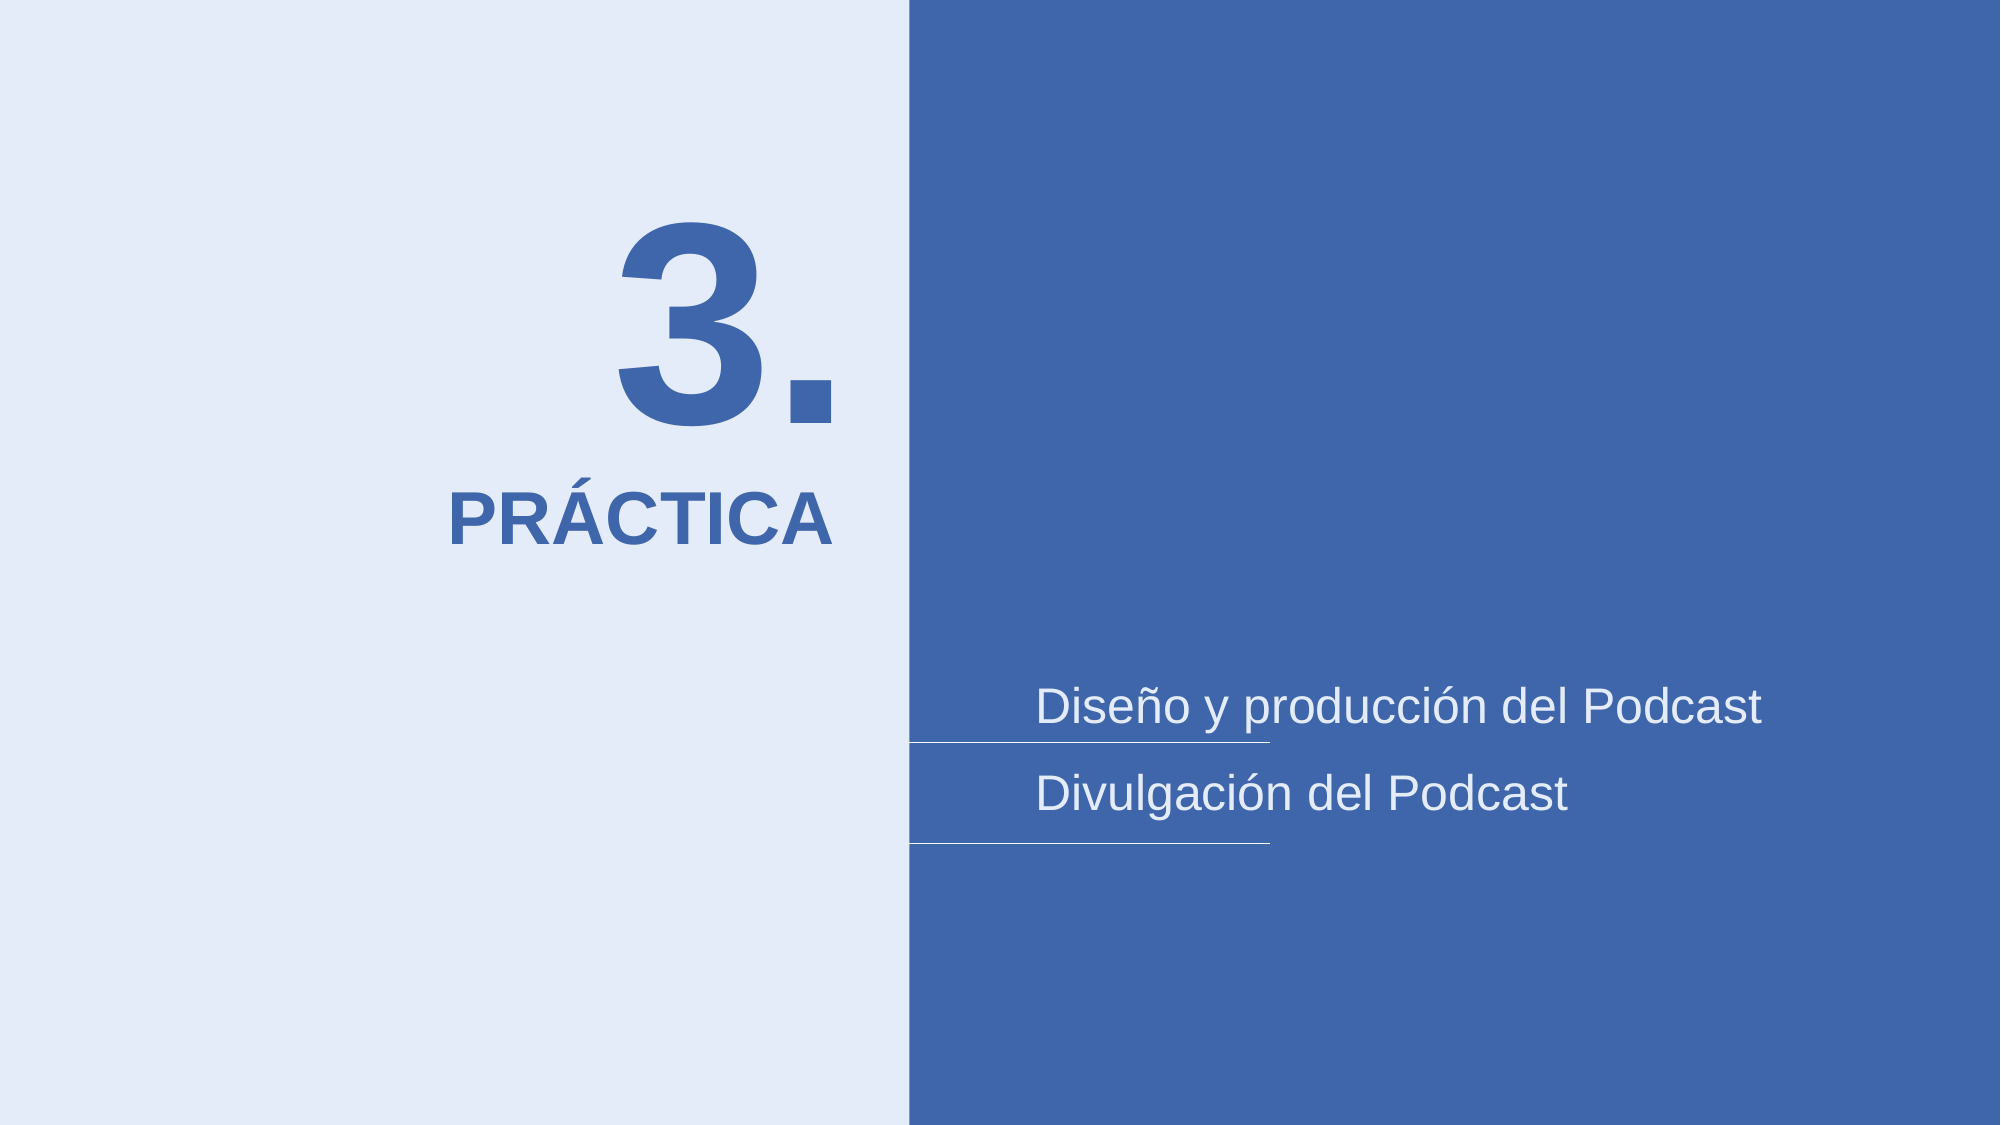

3.
PRÁCTICA

Diseño y producción del Podcast
Divulgación del Podcast